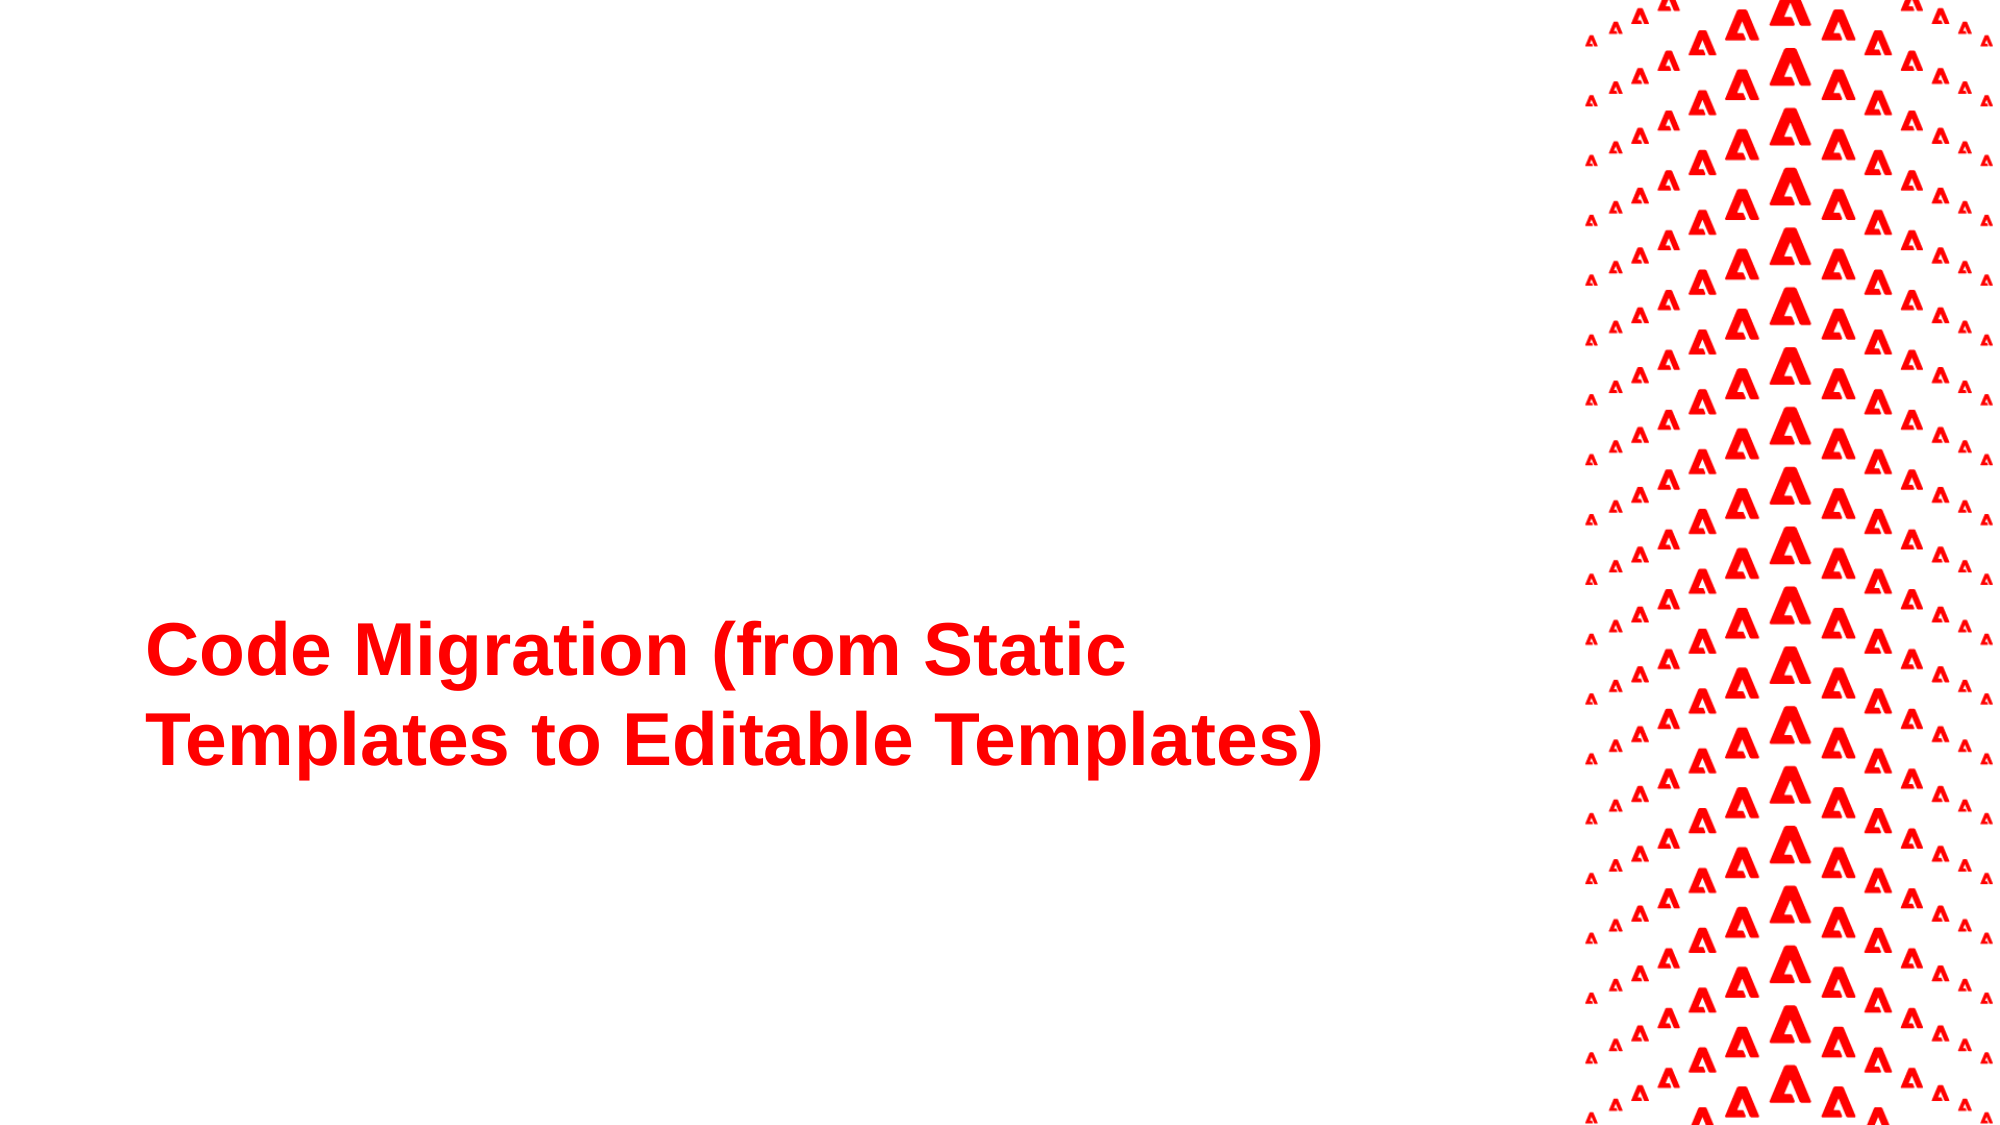

Code Migration (from Static Templates to Editable Templates)